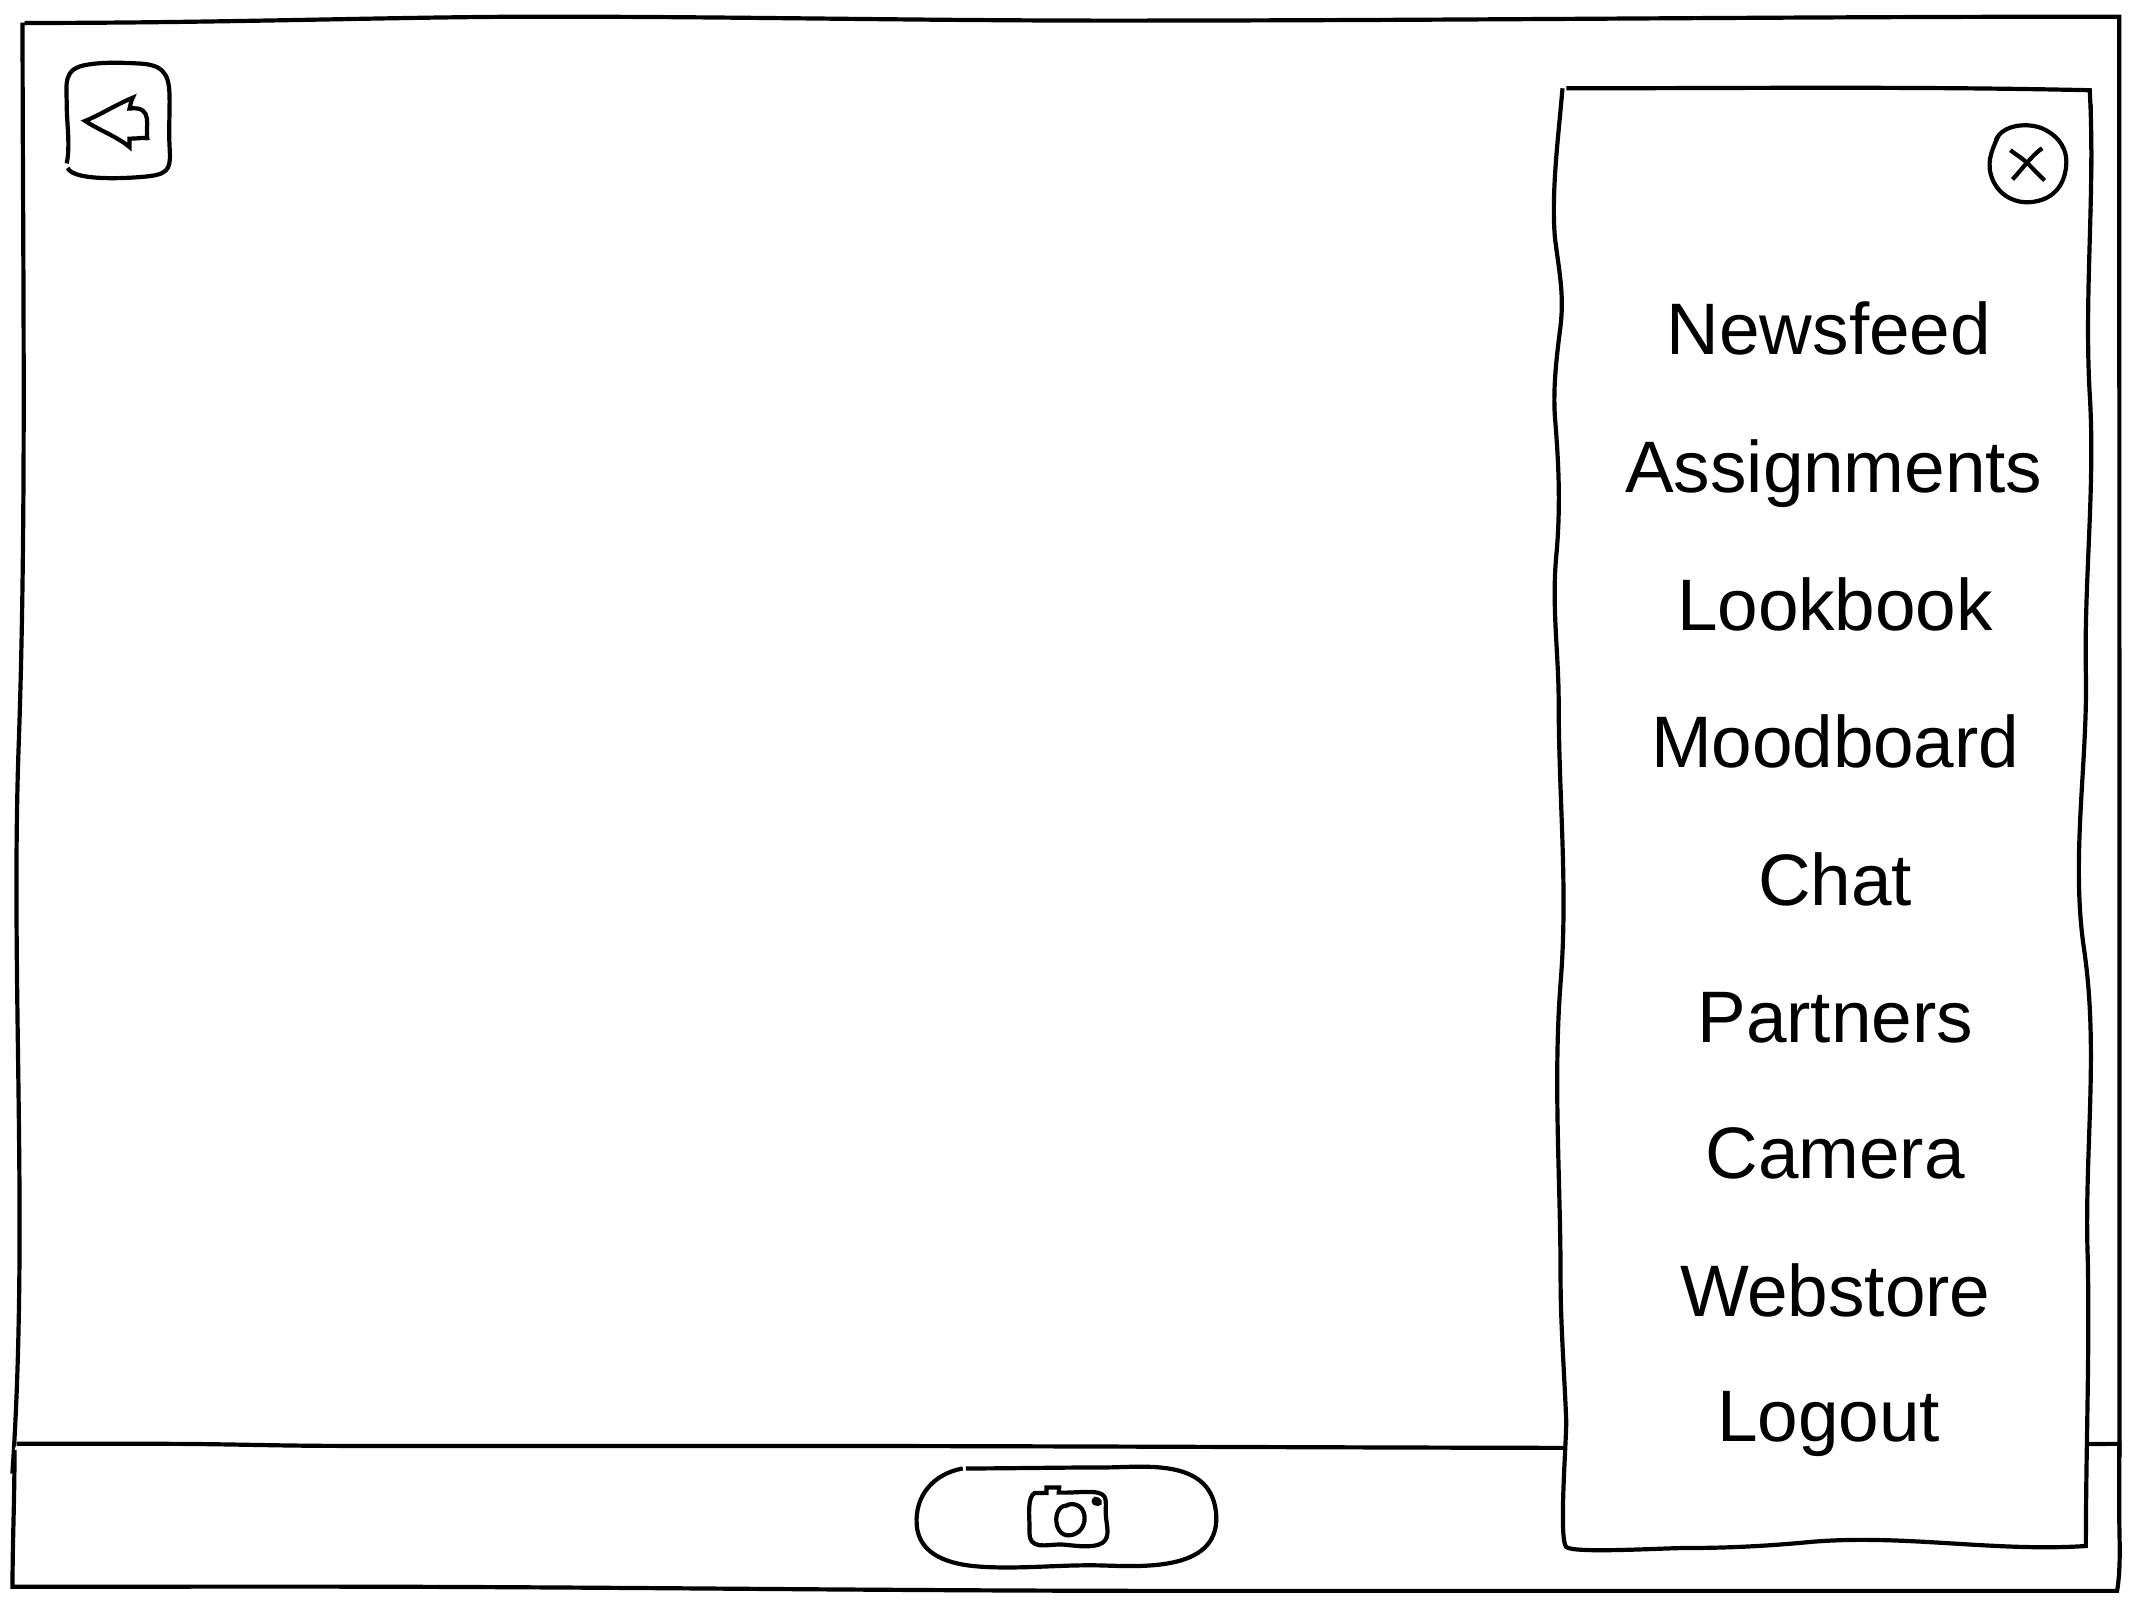

Newsfeed
Assignments
Lookbook
Moodboard
Chat
Partners
Camera
Webstore

Logout